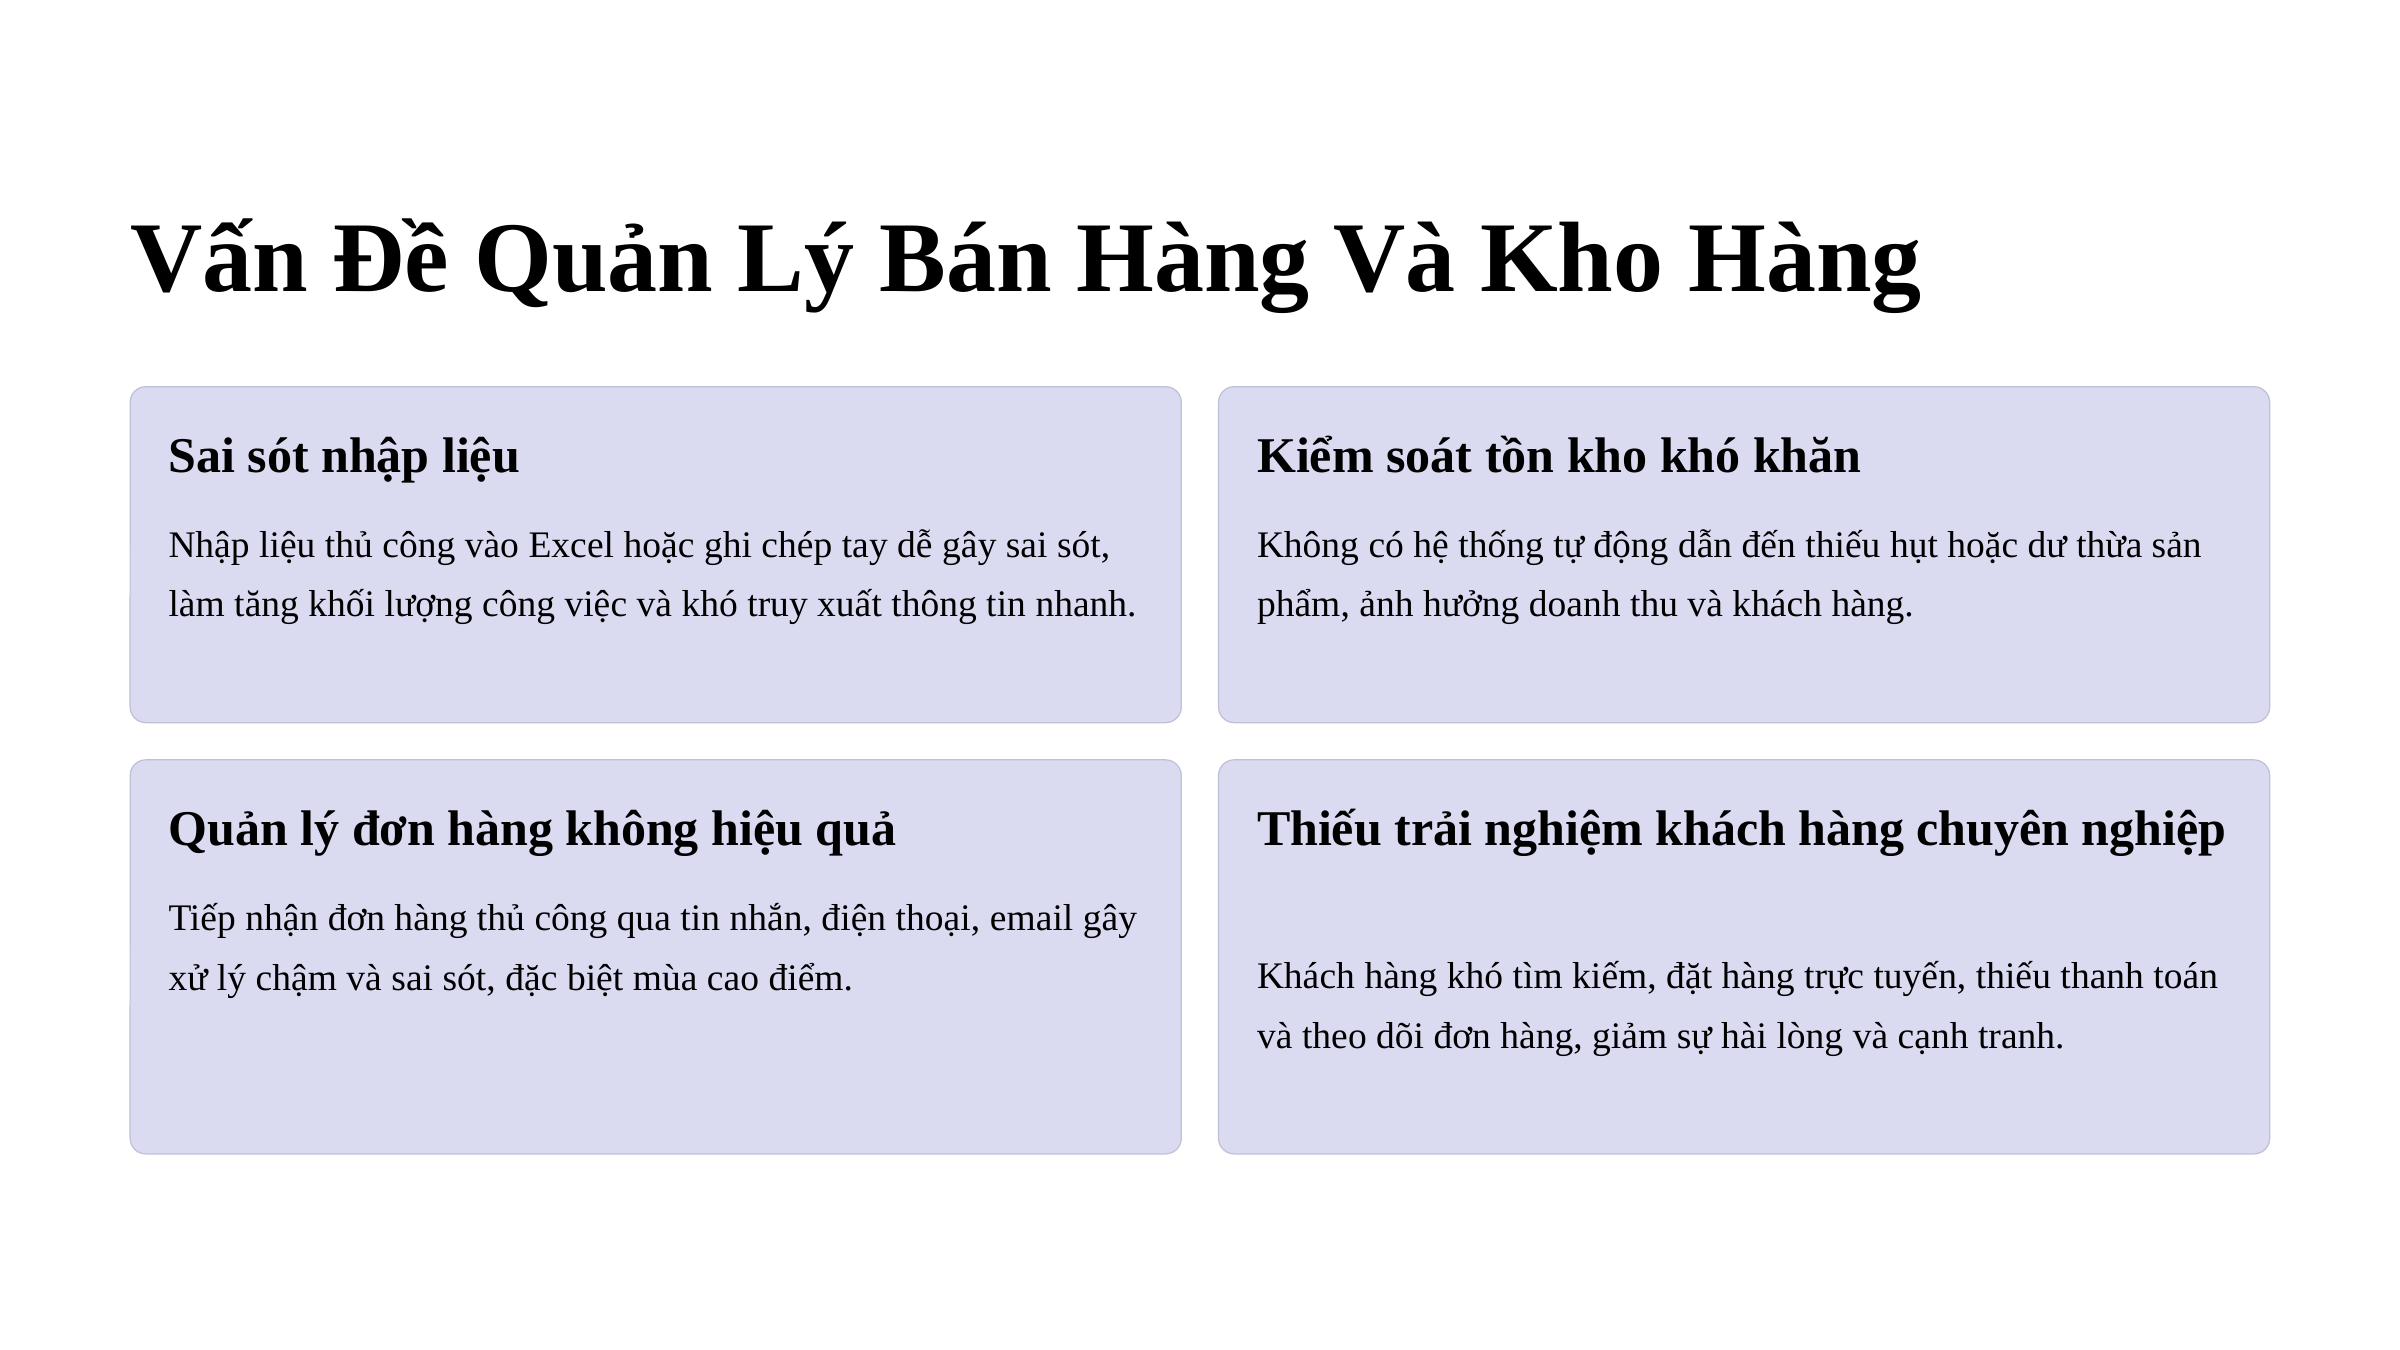

Vấn Đề Quản Lý Bán Hàng Và Kho Hàng

Sai sót nhập liệu
Kiểm soát tồn kho khó khăn
Nhập liệu thủ công vào Excel hoặc ghi chép tay dễ gây sai sót, làm tăng khối lượng công việc và khó truy xuất thông tin nhanh.
Không có hệ thống tự động dẫn đến thiếu hụt hoặc dư thừa sản phẩm, ảnh hưởng doanh thu và khách hàng.

Quản lý đơn hàng không hiệu quả
Thiếu trải nghiệm khách hàng chuyên nghiệp
Tiếp nhận đơn hàng thủ công qua tin nhắn, điện thoại, email gây xử lý chậm và sai sót, đặc biệt mùa cao điểm.
Khách hàng khó tìm kiếm, đặt hàng trực tuyến, thiếu thanh toán và theo dõi đơn hàng, giảm sự hài lòng và cạnh tranh.